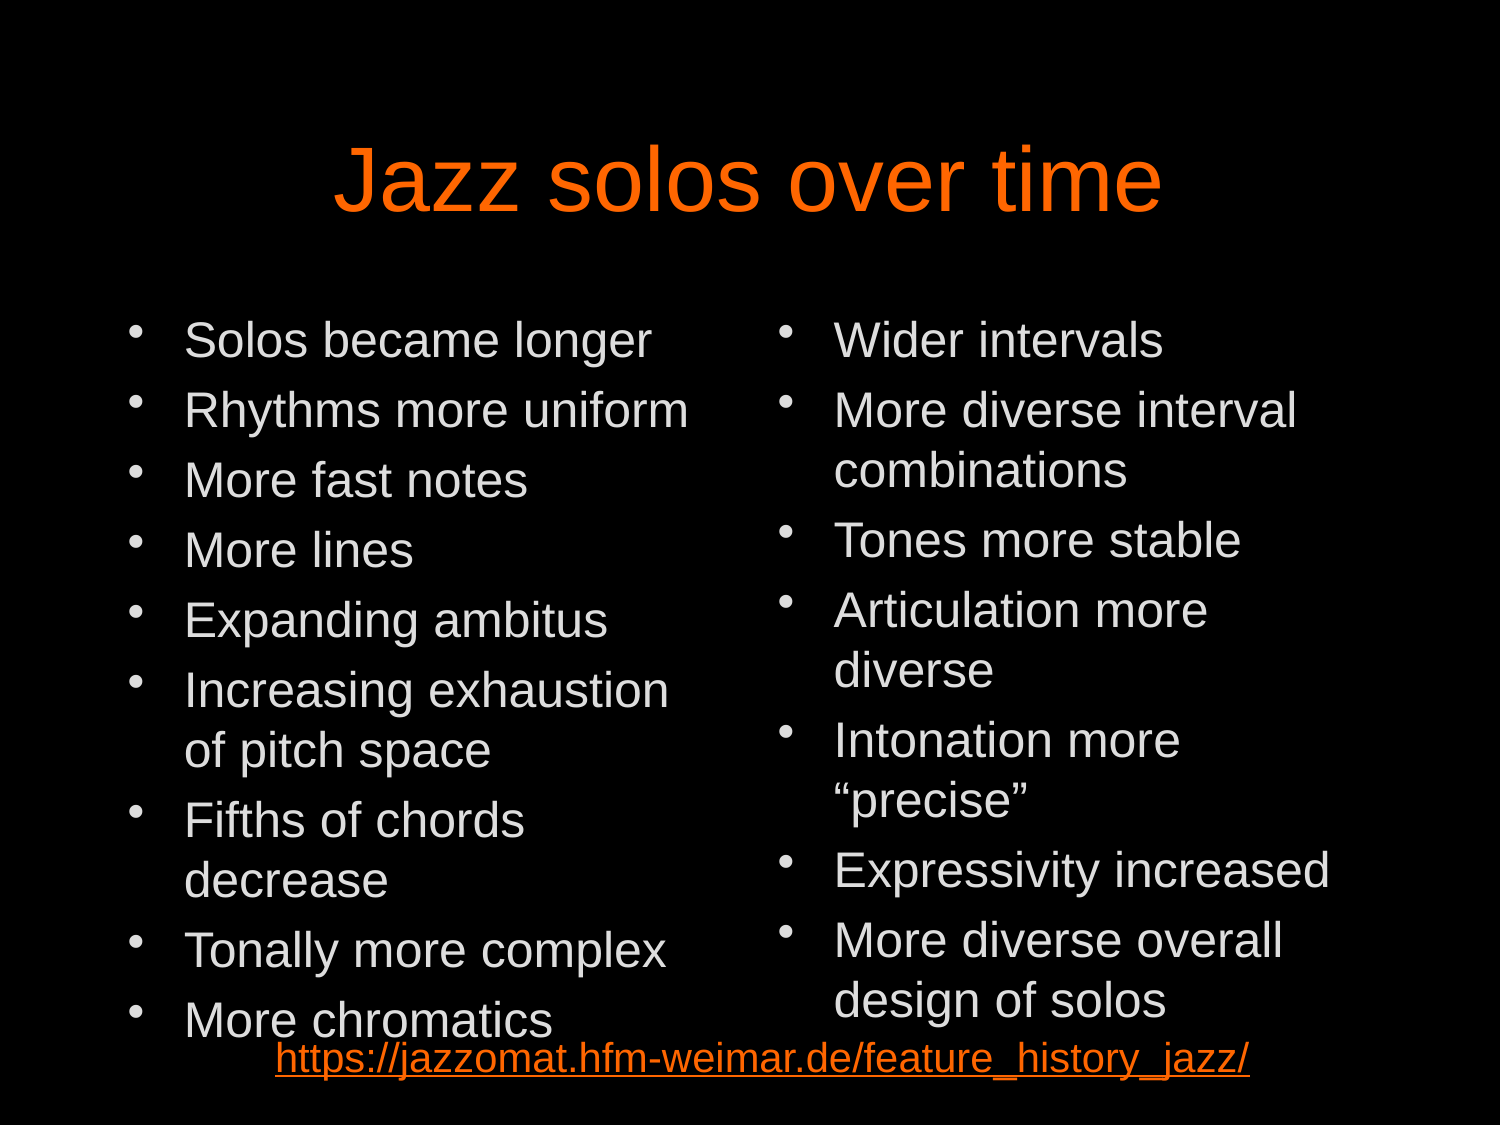

# Jazz solos over time
Solos became longer
Rhythms more uniform
More fast notes
More lines
Expanding ambitus
Increasing exhaustion of pitch space
Fifths of chords decrease
Tonally more complex
More chromatics

Wider intervals
More diverse interval combinations
Tones more stable
Articulation more diverse
Intonation more “precise”
Expressivity increased
More diverse overall design of solos

https://jazzomat.hfm-weimar.de/feature_history_jazz/